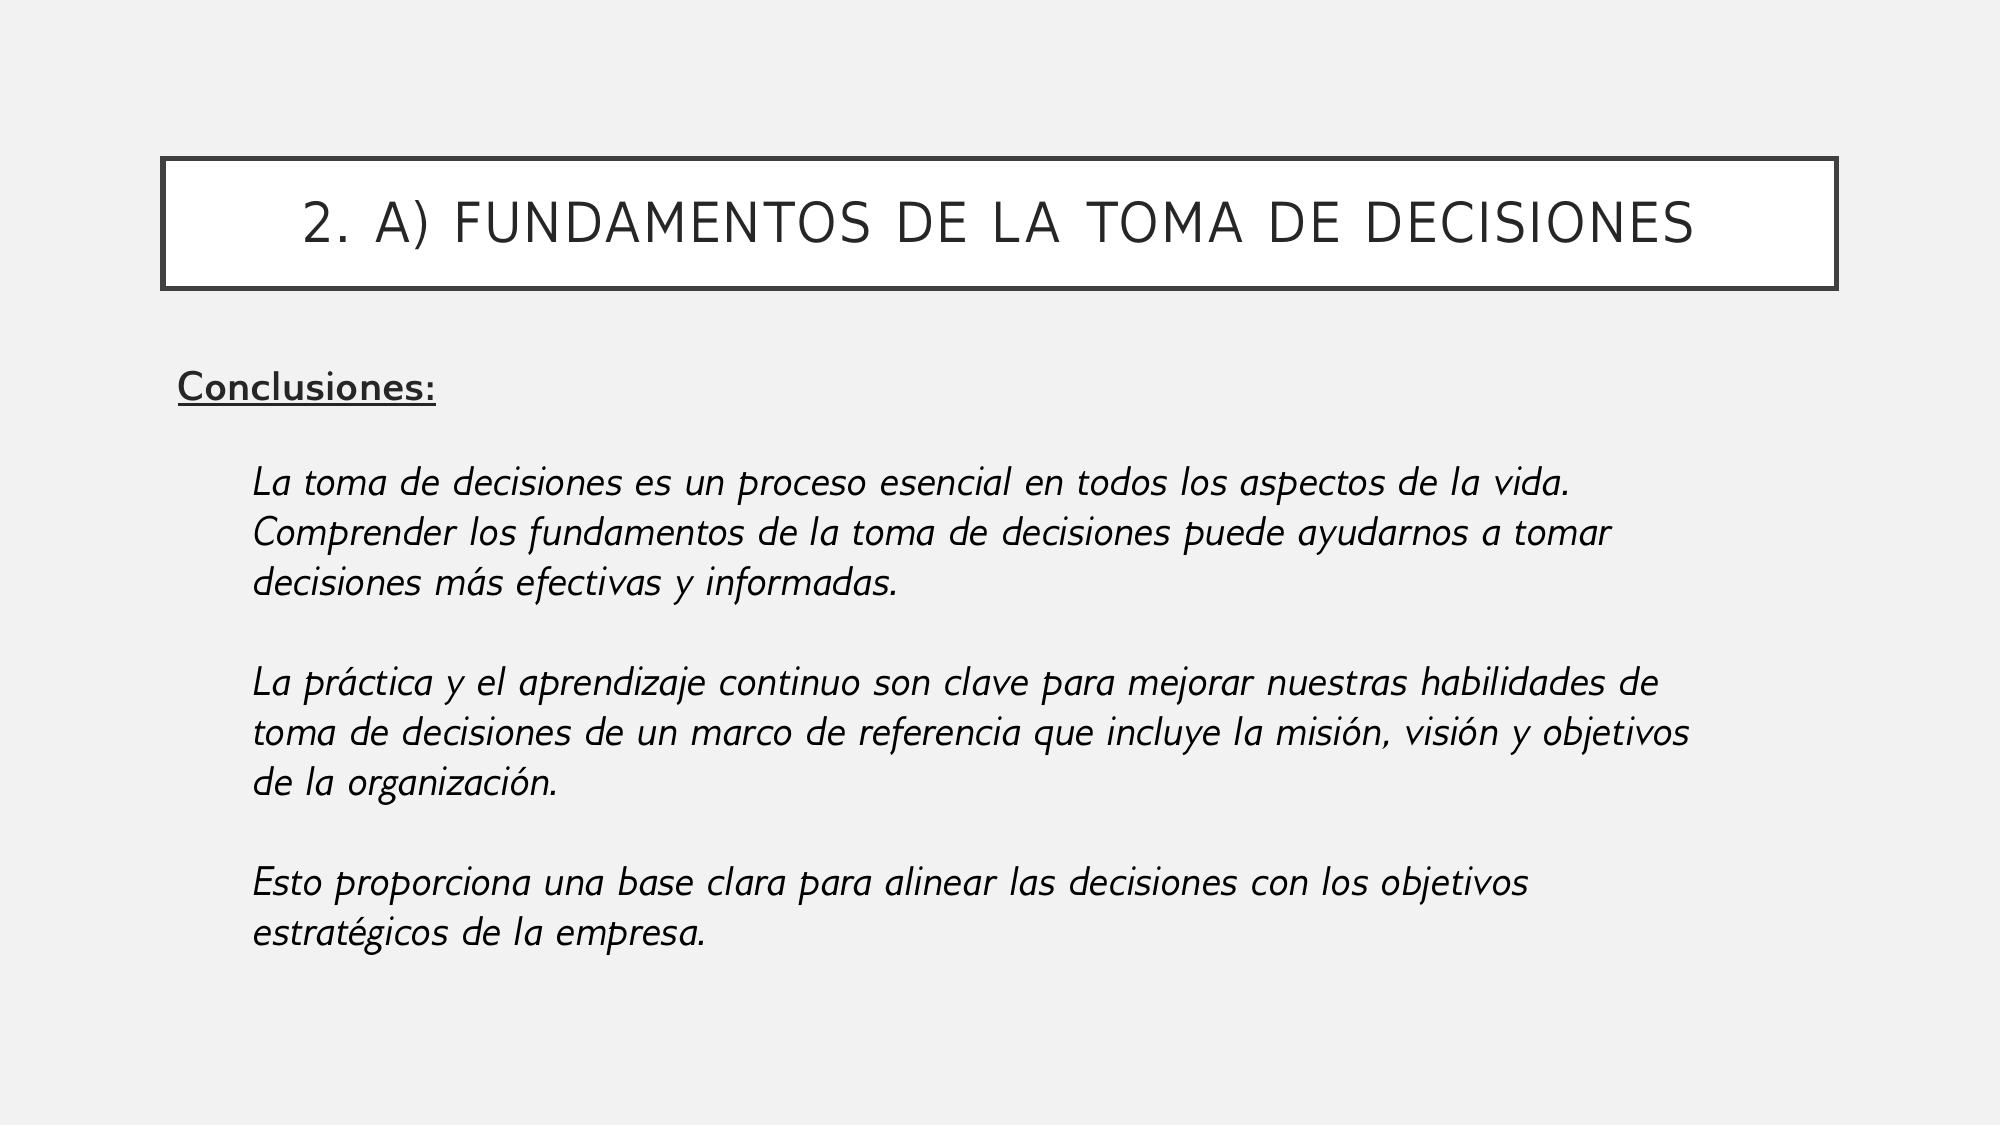

# 2. a) Fundamentos de la Toma de Decisiones
Conclusiones:
La toma de decisiones es un proceso esencial en todos los aspectos de la vida.
Comprender los fundamentos de la toma de decisiones puede ayudarnos a tomar decisiones más efectivas y informadas.
La práctica y el aprendizaje continuo son clave para mejorar nuestras habilidades de toma de decisiones de un marco de referencia que incluye la misión, visión y objetivos de la organización.
Esto proporciona una base clara para alinear las decisiones con los objetivos estratégicos de la empresa.